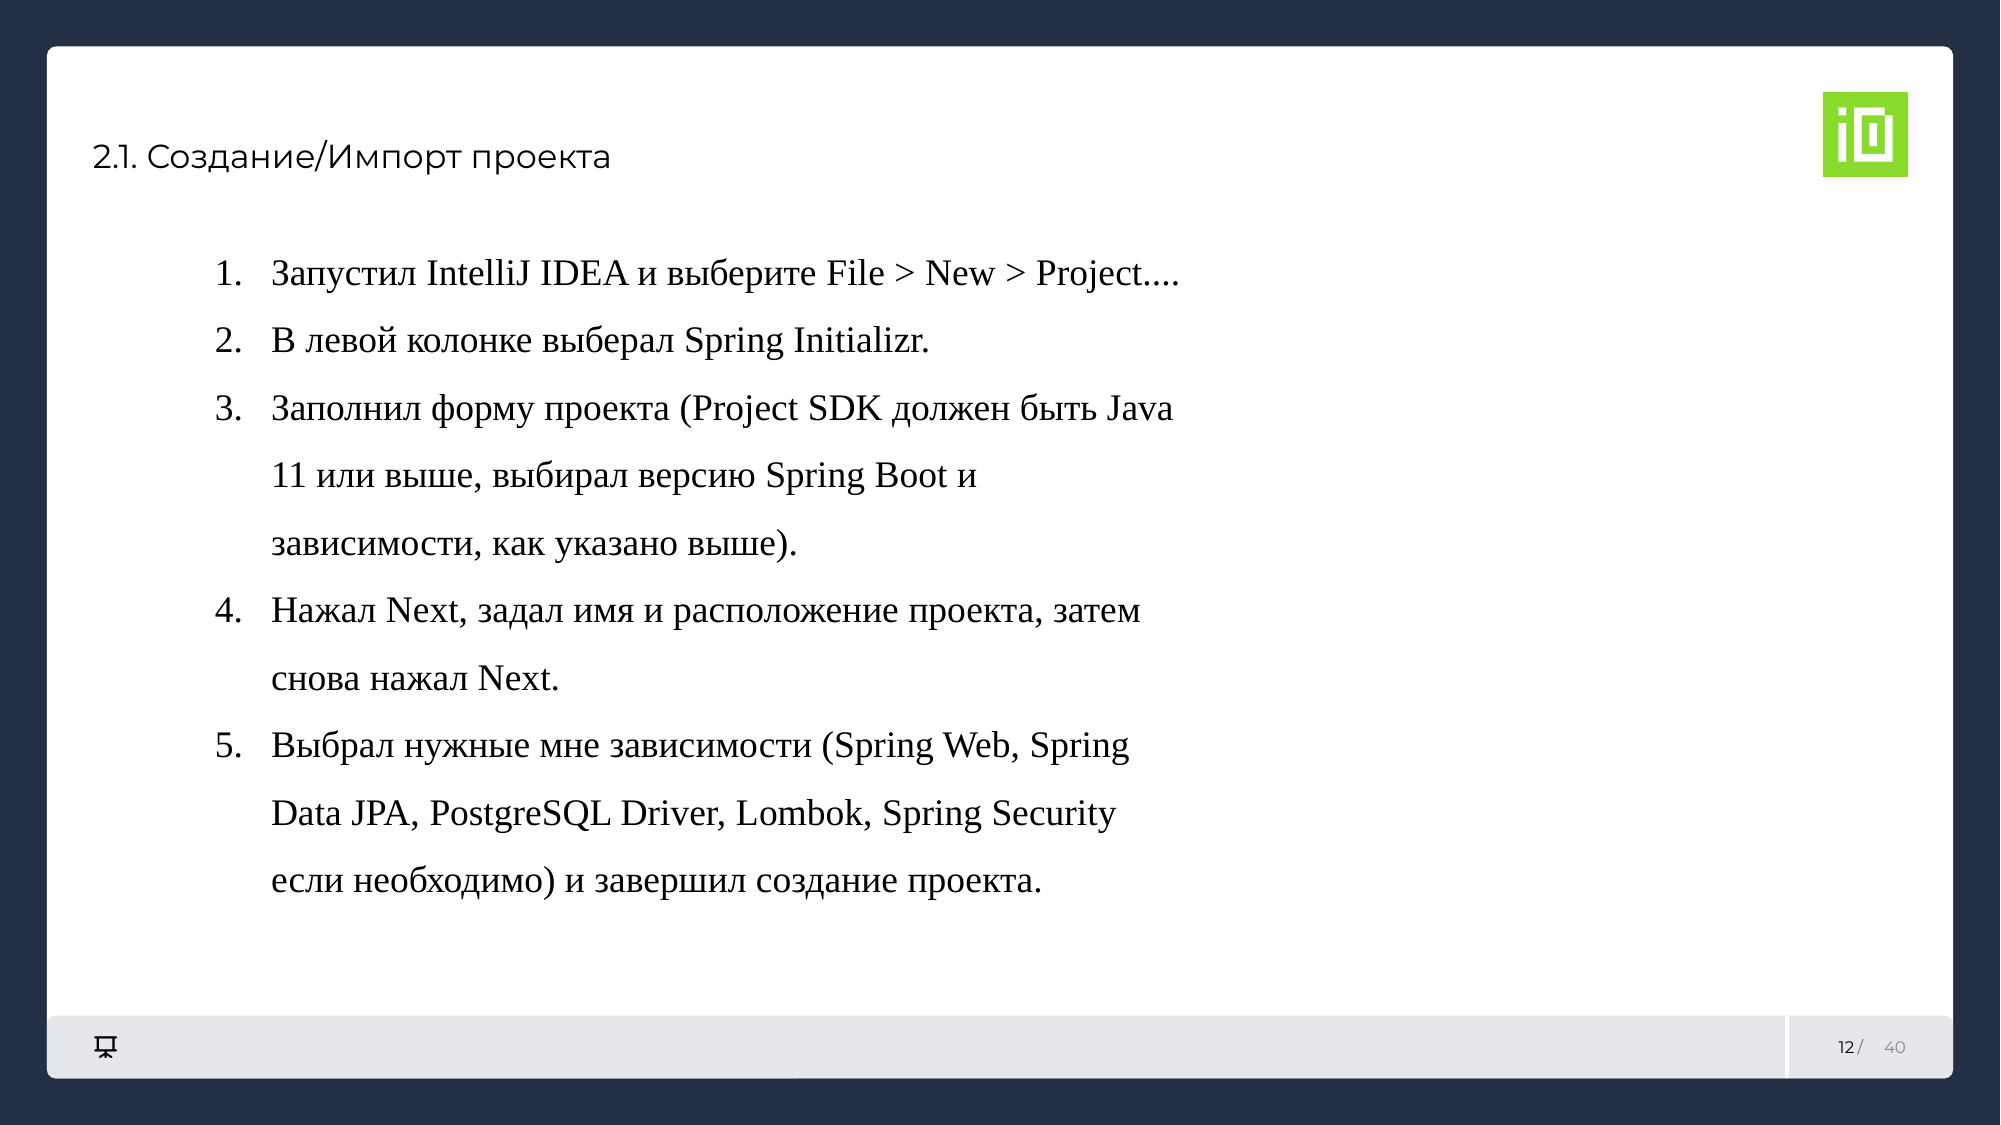

# 2.1. Создание/Импорт проекта
Запустил IntelliJ IDEA и выберите File > New > Project....
В левой колонке выберал Spring Initializr.
Заполнил форму проекта (Project SDK должен быть Java 11 или выше, выбирал версию Spring Boot и зависимости, как указано выше).
Нажал Next, задал имя и расположение проекта, затем снова нажал Next.
Выбрал нужные мне зависимости (Spring Web, Spring Data JPA, PostgreSQL Driver, Lombok, Spring Security если необходимо) и завершил создание проекта.

12
40